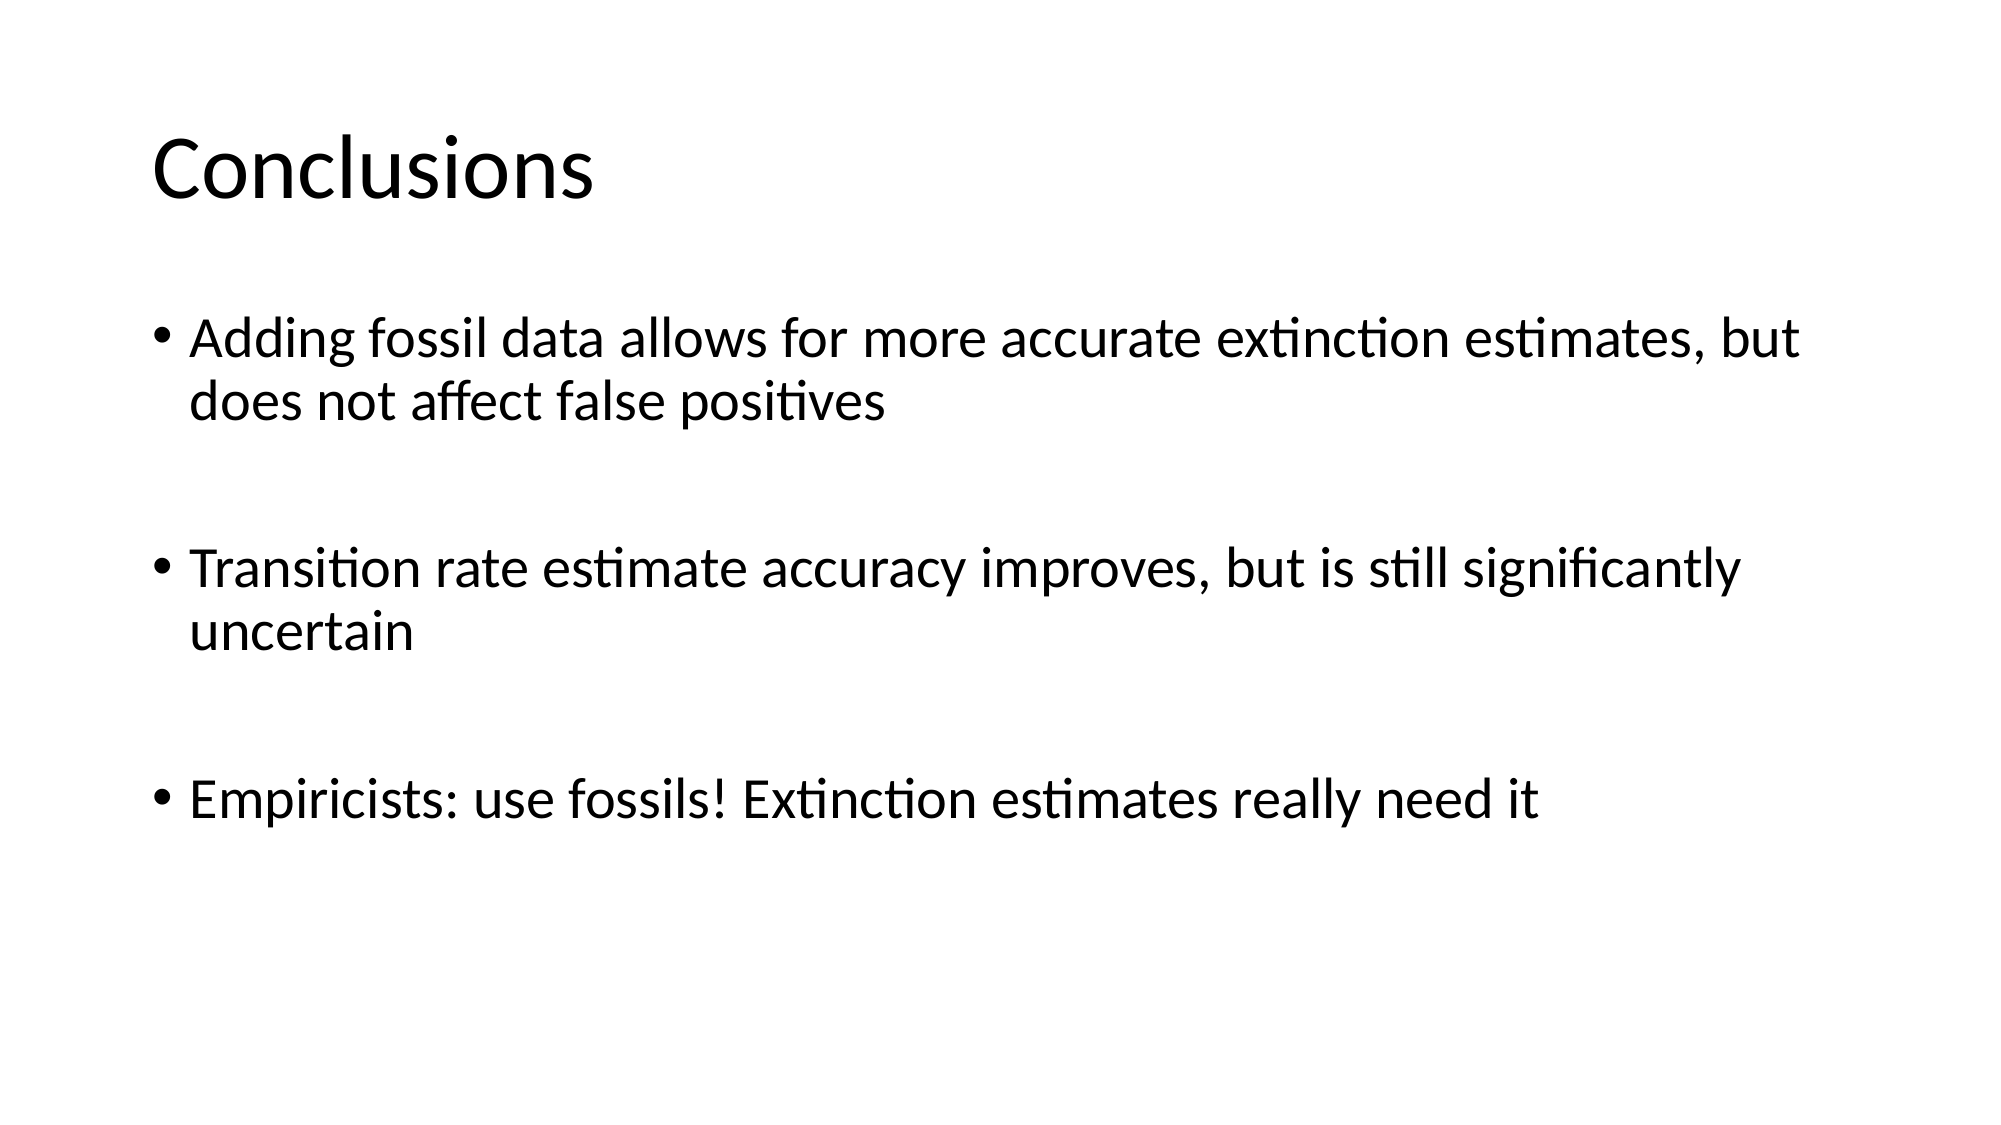

# Conclusions
Adding fossil data allows for more accurate extinction estimates, but does not affect false positives

Transition rate estimate accuracy improves, but is still significantly uncertain

Empiricists: use fossils! Extinction estimates really need it